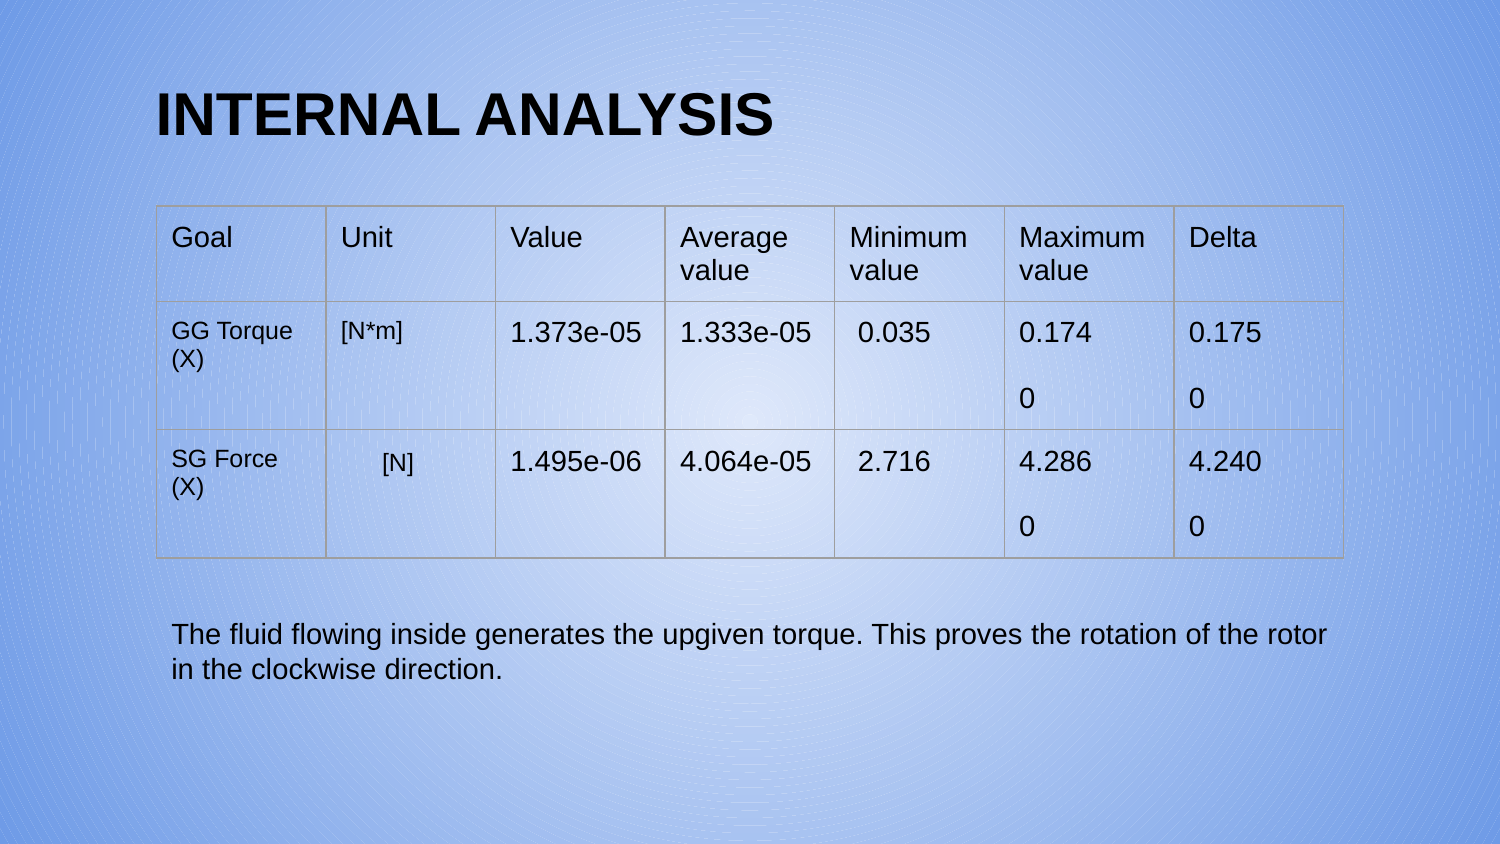

INTERNAL ANALYSIS
| Goal | Unit | Value | Average value | Minimum value | Maximum value | Delta |
| --- | --- | --- | --- | --- | --- | --- |
| GG Torque (X) | [N\*m] | 1.373e-05 | 1.333e-05 | 0.035 | 0.174 0 | 0.175 0 |
| SG Force (X) | [N] | 1.495e-06 | 4.064e-05 | 2.716 | 4.286 0 | 4.240 0 |
The fluid flowing inside generates the upgiven torque. This proves the rotation of the rotor in the clockwise direction.